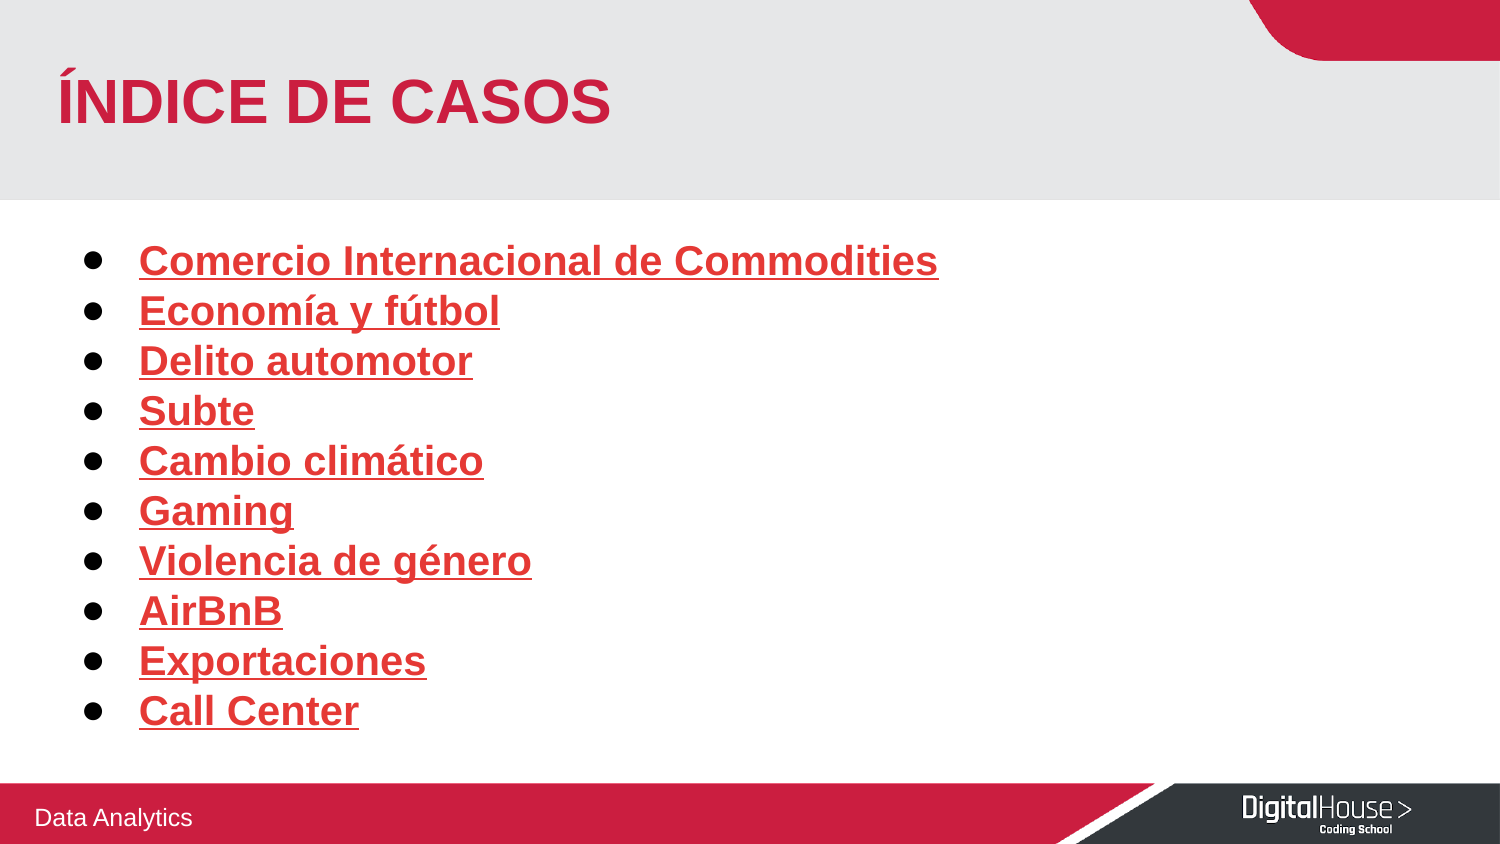

# ÍNDICE DE CASOS
Comercio Internacional de Commodities
Economía y fútbol
Delito automotor
Subte
Cambio climático
Gaming
Violencia de género
AirBnB
Exportaciones
Call Center
Data Analytics